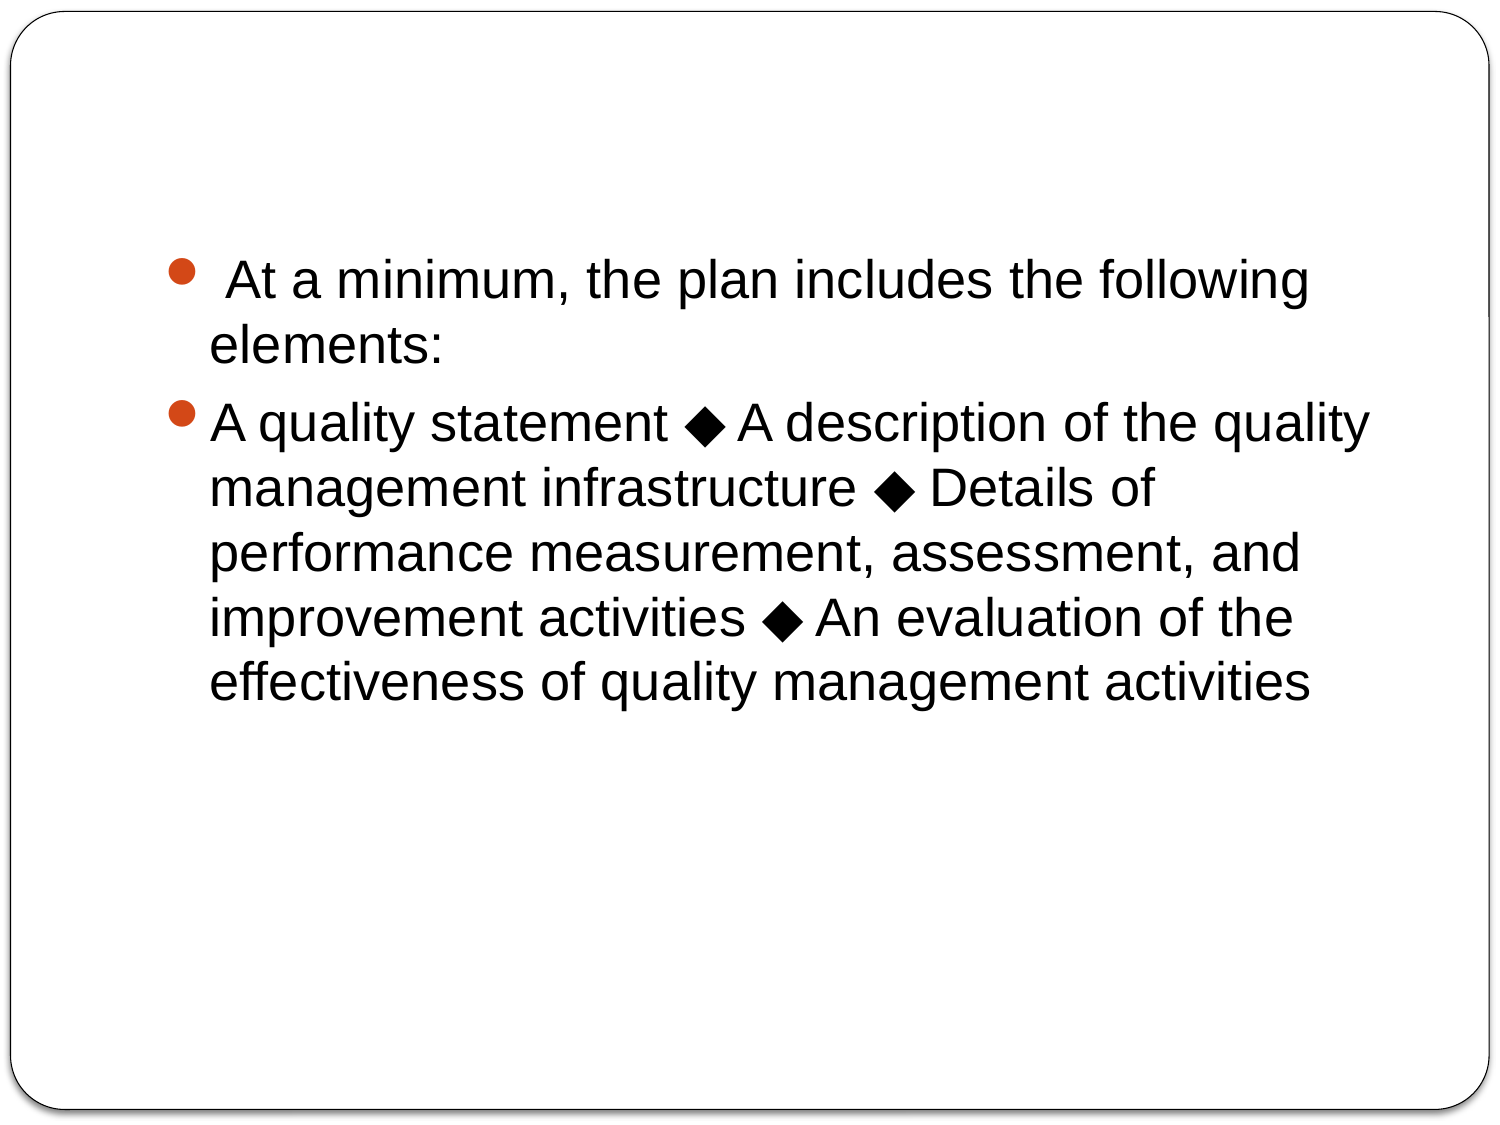

#
 At a minimum, the plan includes the following elements:
A quality statement ◆ A description of the quality management infrastructure ◆ Details of performance measurement, assessment, and improvement activities ◆ An evaluation of the effectiveness of quality management activities